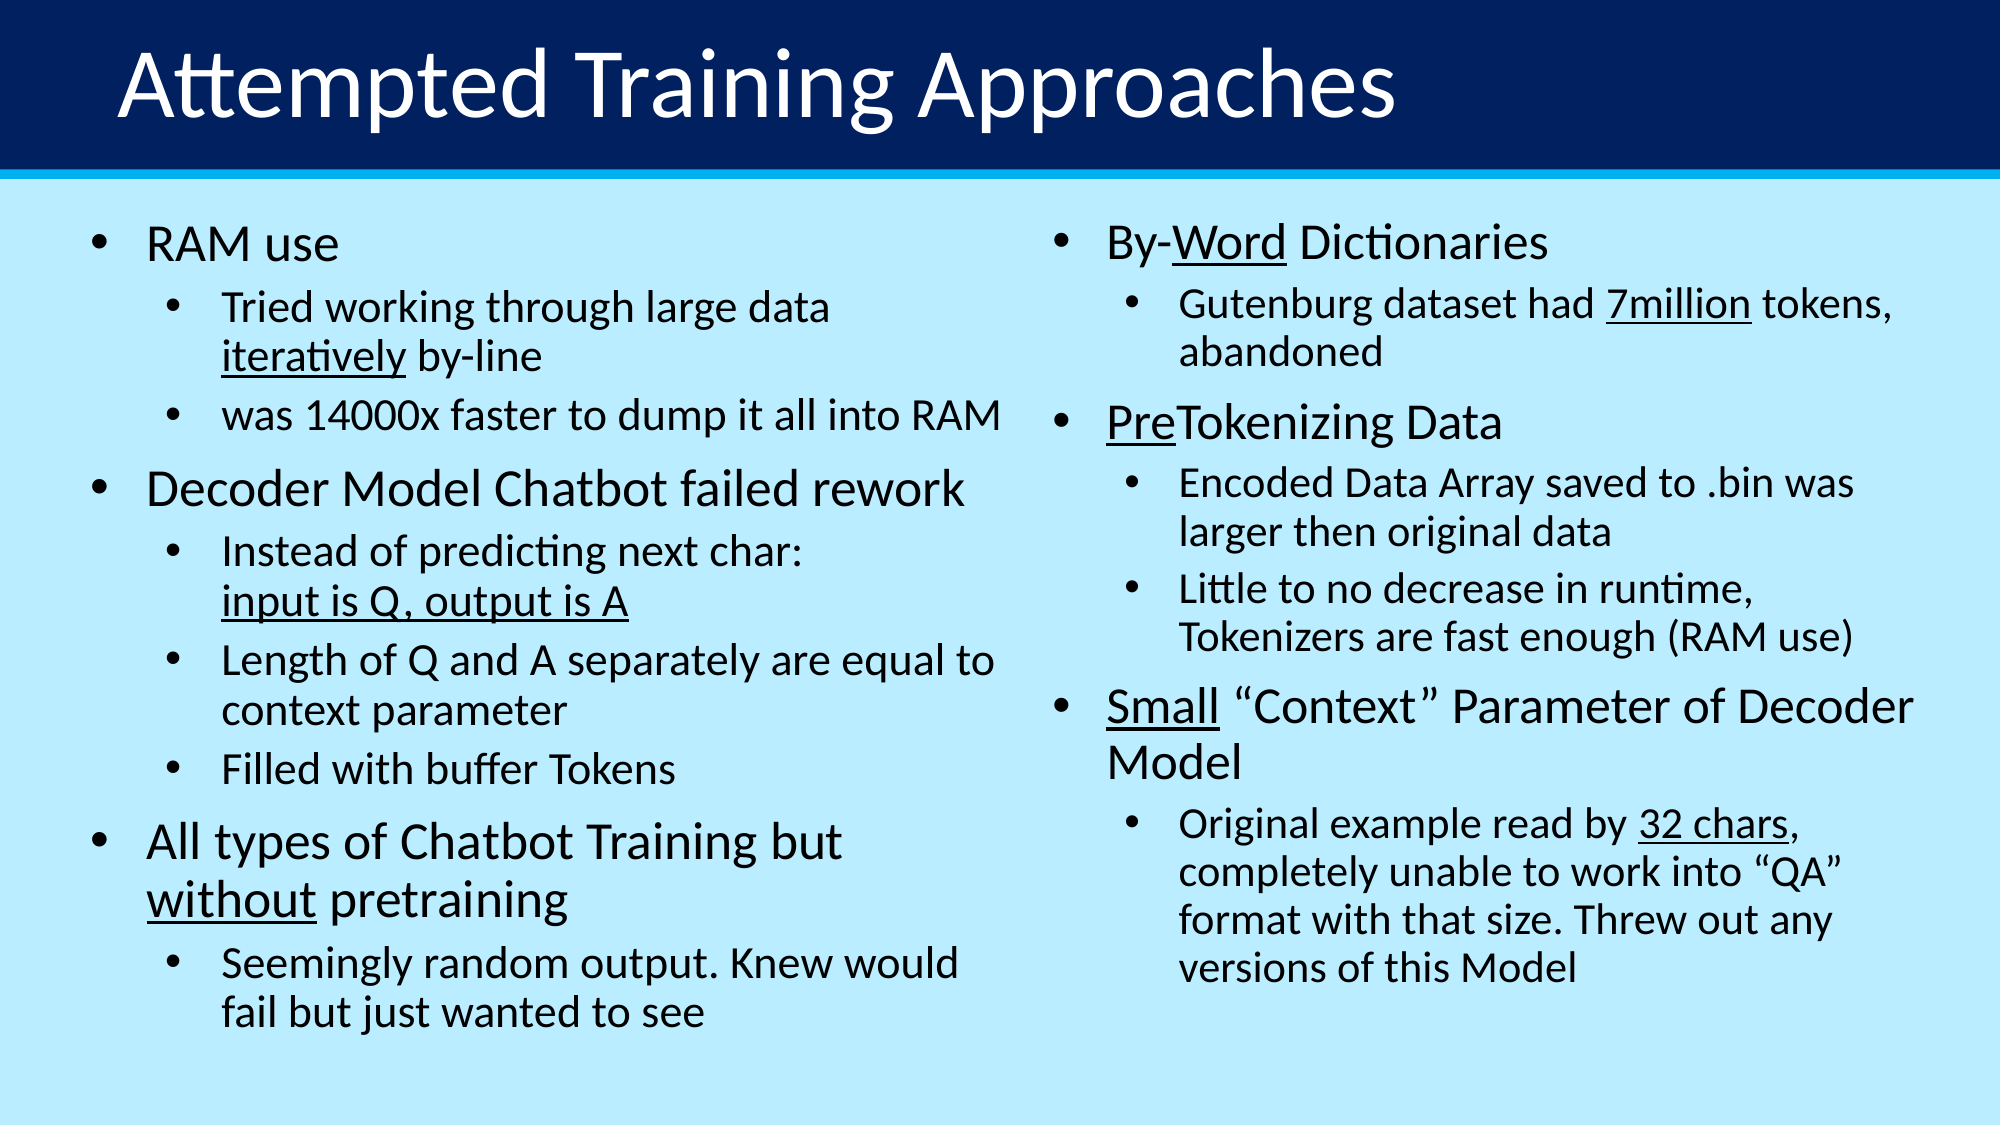

# Attempted Training Approaches
RAM use
Tried working through large data iteratively by-line
was 14000x faster to dump it all into RAM
Decoder Model Chatbot failed rework
Instead of predicting next char:
input is Q, output is A
Length of Q and A separately are equal to context parameter
Filled with buffer Tokens
All types of Chatbot Training but without pretraining
Seemingly random output. Knew would fail but just wanted to see
By-Word Dictionaries
Gutenburg dataset had 7million tokens, abandoned
PreTokenizing Data
Encoded Data Array saved to .bin was larger then original data
Little to no decrease in runtime, Tokenizers are fast enough (RAM use)
Small “Context” Parameter of Decoder Model
Original example read by 32 chars, completely unable to work into “QA” format with that size. Threw out any versions of this Model